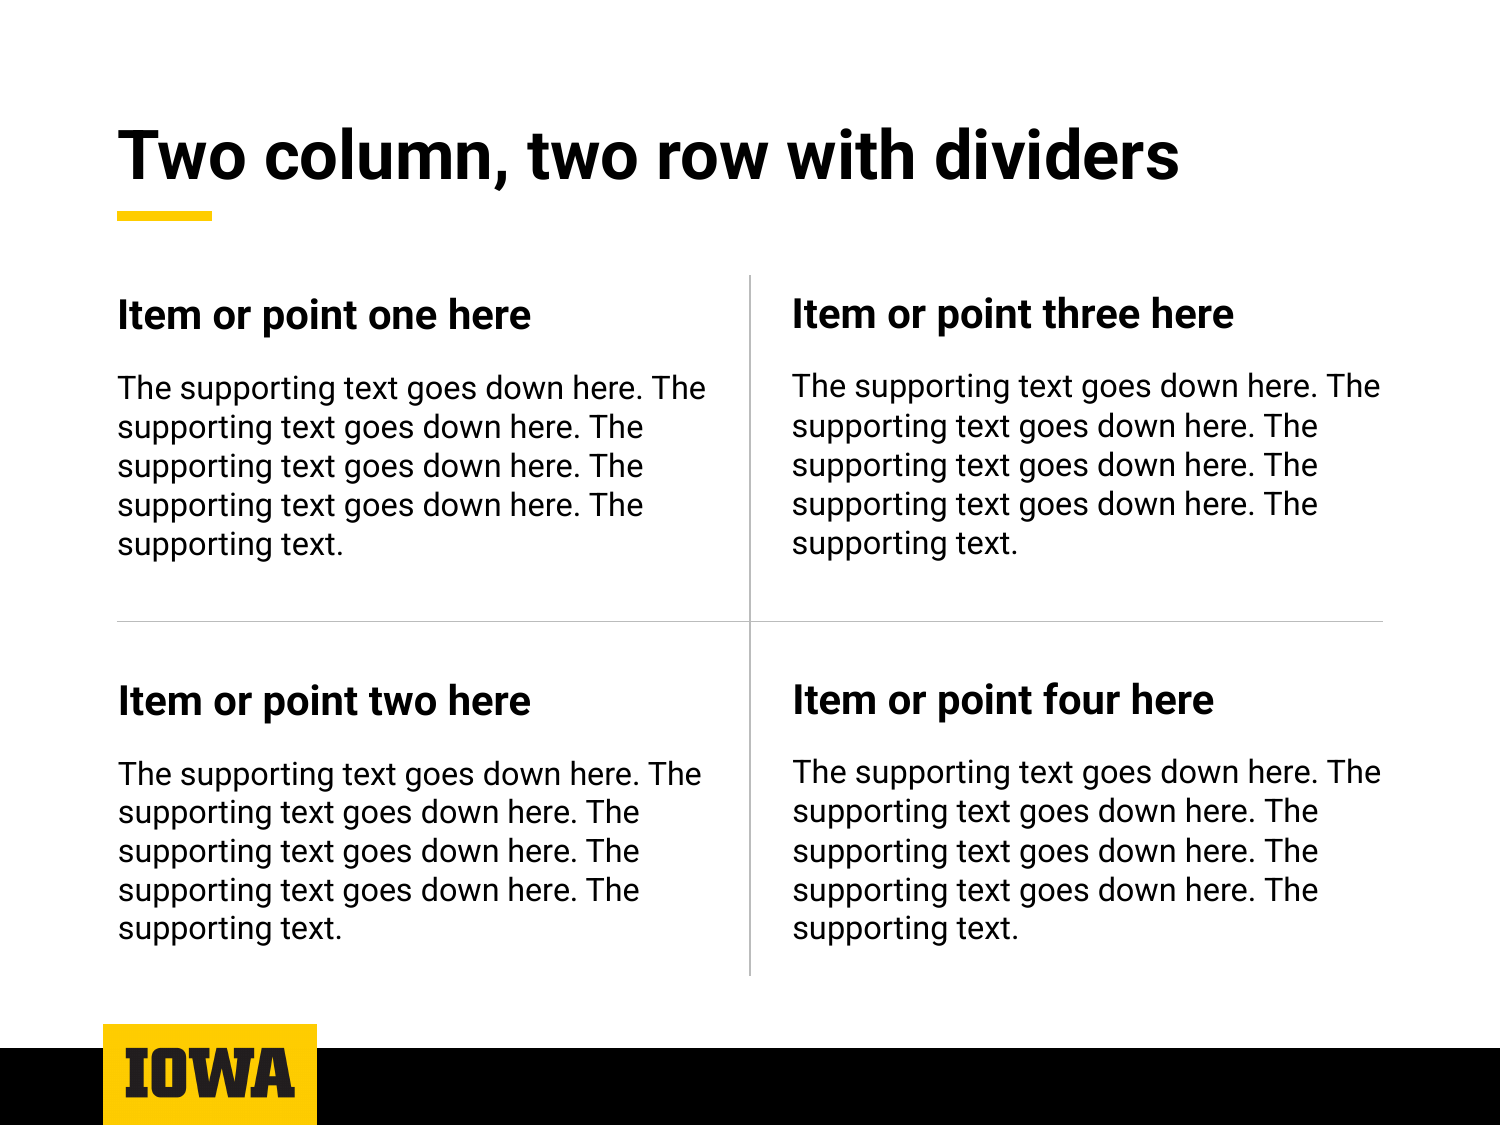

# Two column, two row with dividers
Item or point three here
Item or point one here
The supporting text goes down here. The supporting text goes down here. The supporting text goes down here. The supporting text goes down here. The supporting text.

The supporting text goes down here. The supporting text goes down here. The supporting text goes down here. The supporting text goes down here. The supporting text.
Item or point four here
Item or point two here
The supporting text goes down here. The supporting text goes down here. The supporting text goes down here. The supporting text goes down here. The supporting text.

The supporting text goes down here. The supporting text goes down here. The supporting text goes down here. The supporting text goes down here. The supporting text.